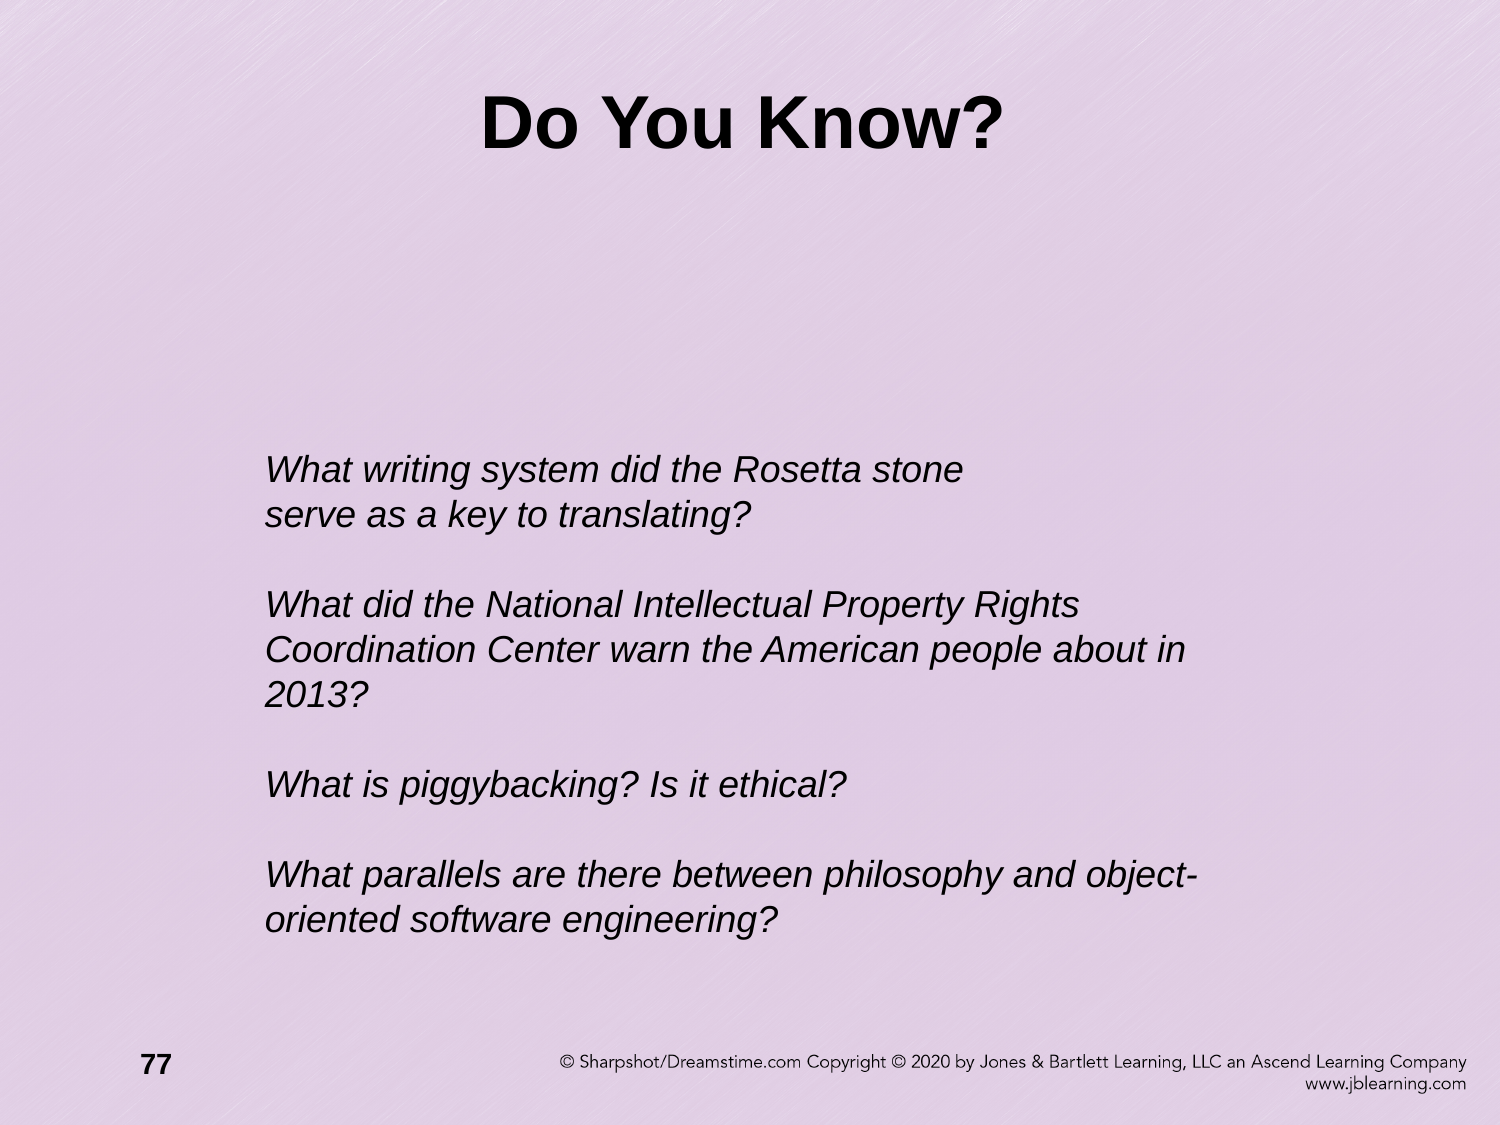

# Do You Know?
What writing system did the Rosetta stone
serve as a key to translating?

What did the National Intellectual Property Rights Coordination Center warn the American people about in 2013?

What is piggybacking? Is it ethical?

What parallels are there between philosophy and object-oriented software engineering?
77